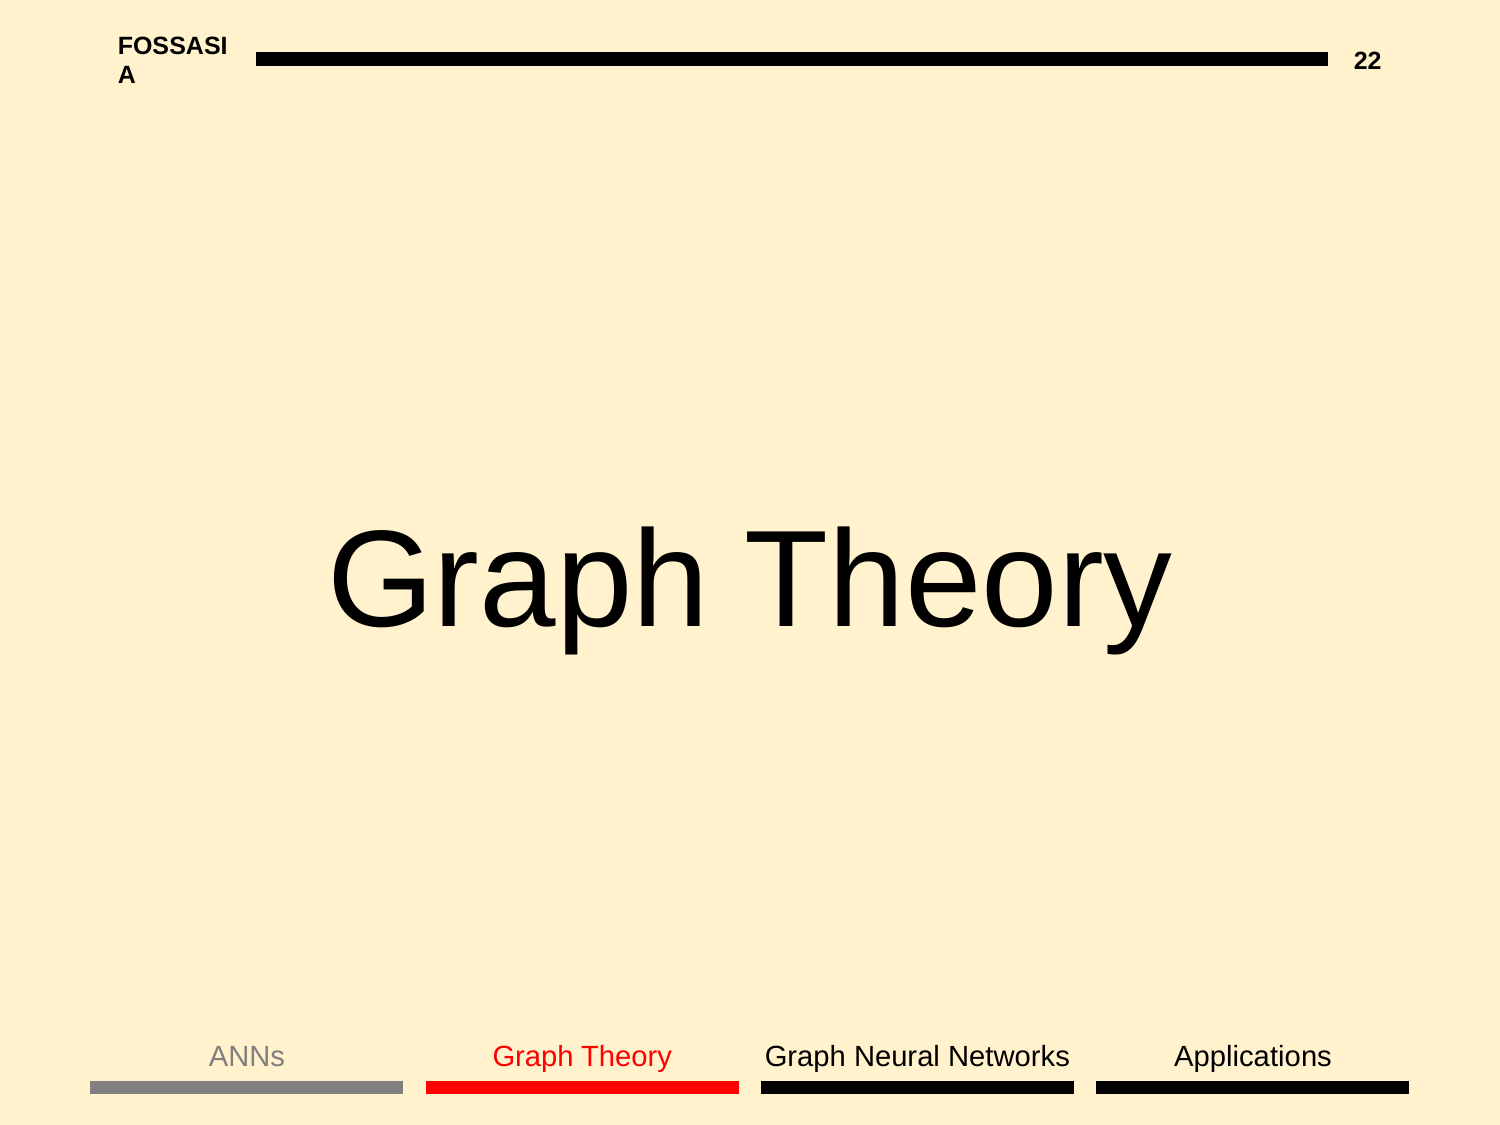

# Graph Theory
ANNs
Graph Theory
Graph Neural Networks
Applications